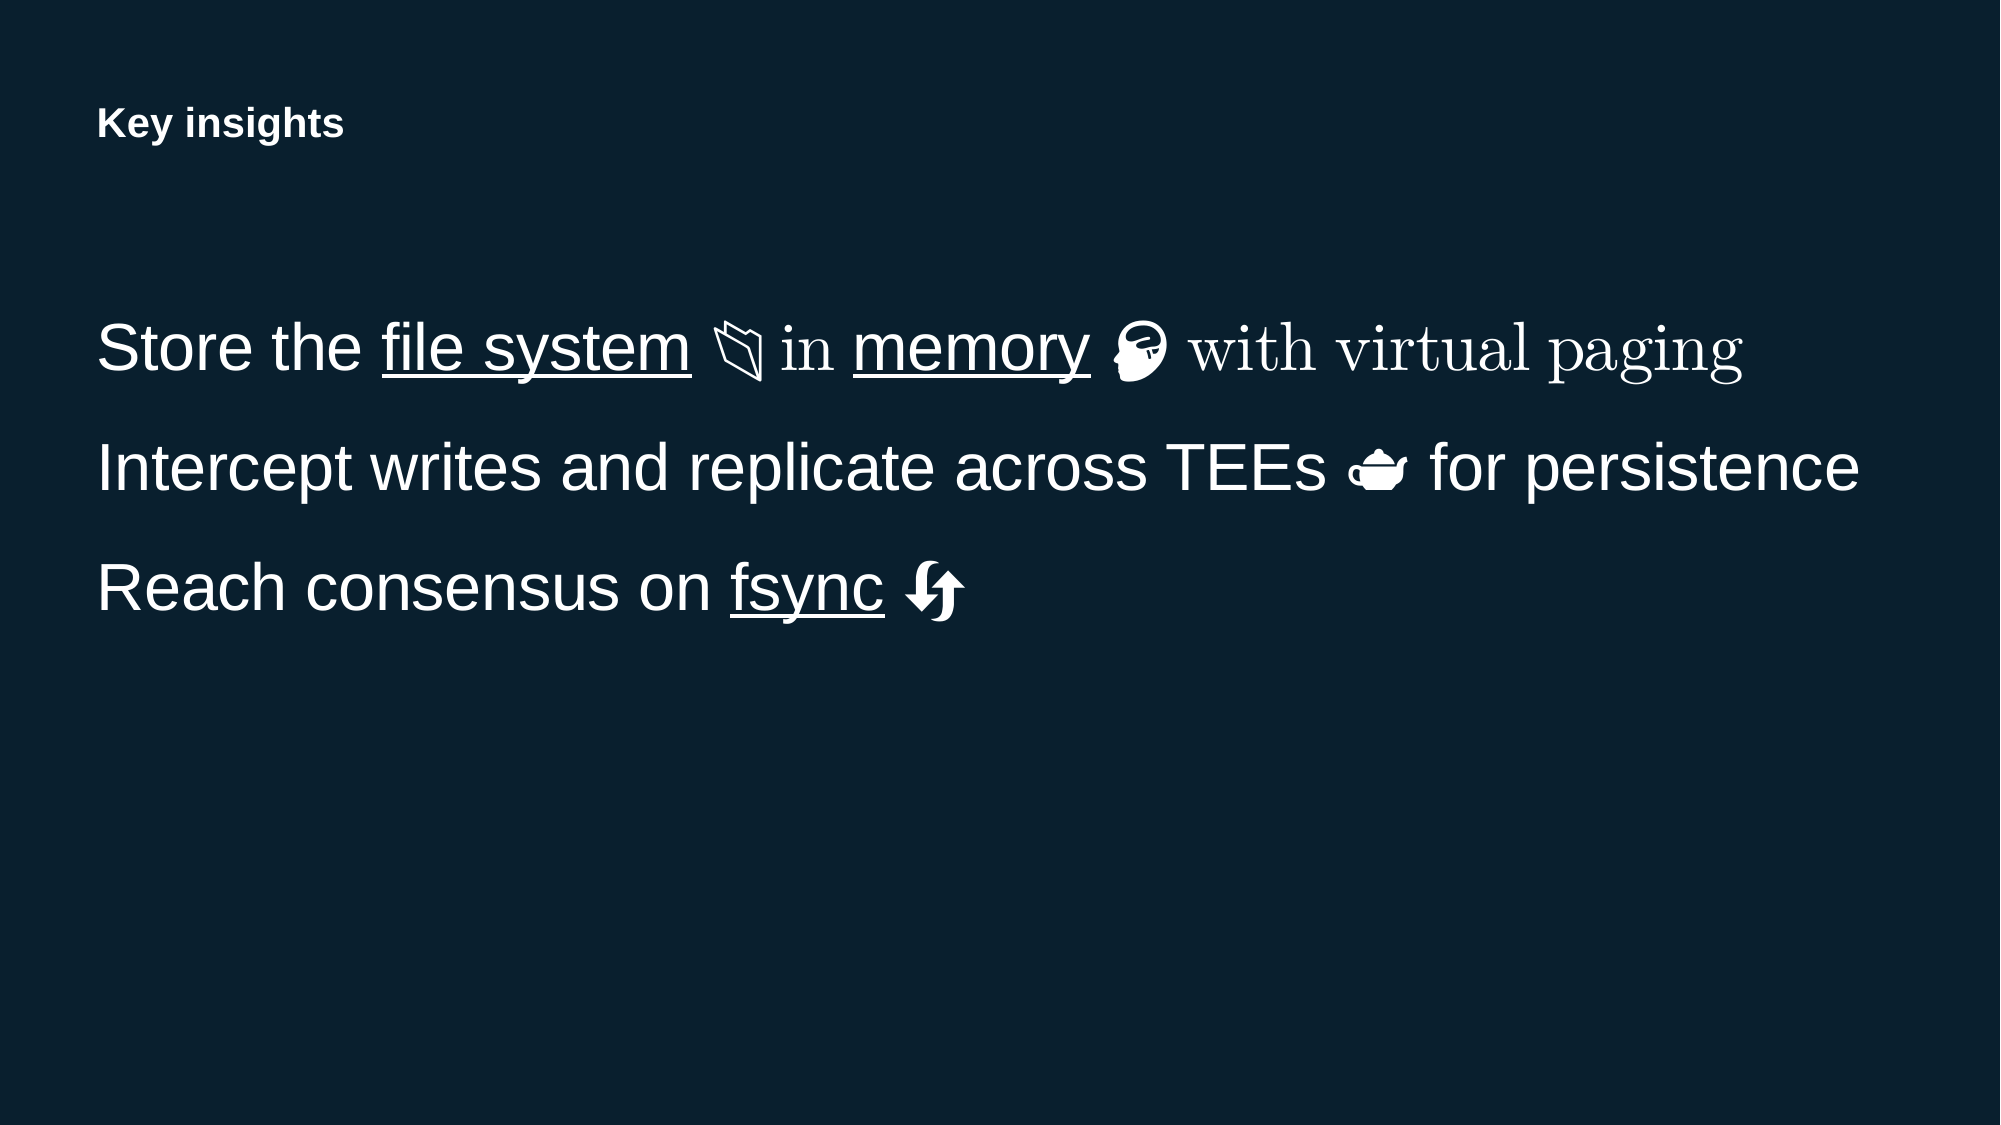

# Key insights
Store the file system 📂 in memory 🧠 with virtual paging
Intercept writes and replicate across TEEs 🫖 for persistence
Reach consensus on fsync 🔄